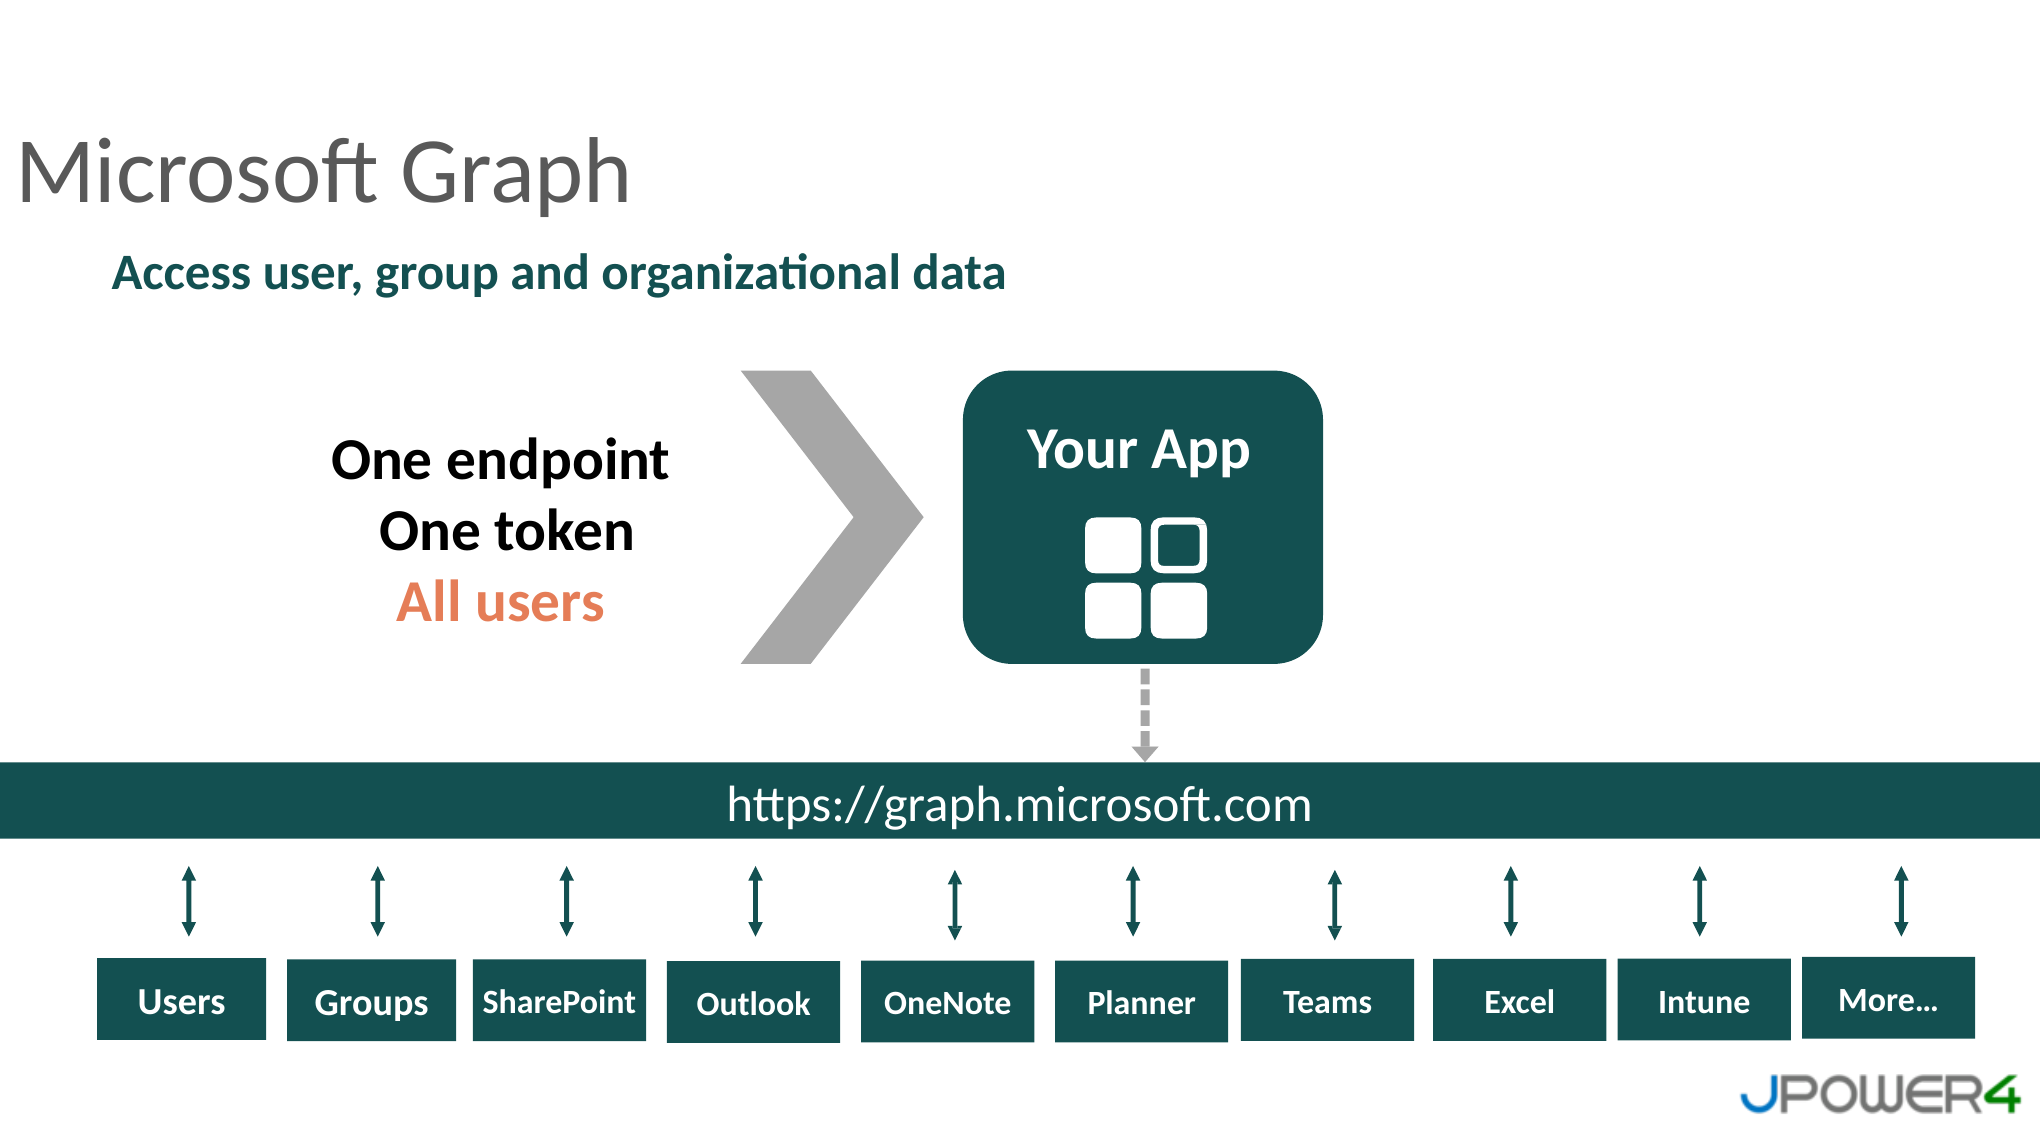

Microsoft Graph
Access user, group and organizational data

Your App
One endpoint  One token
All users

https://graph.microsoft.com

More…
Users
Azure AD
Intune
Teams
Excel
Groups
SharePoint
OneNote
Planner
Outlook
#SPTechCon